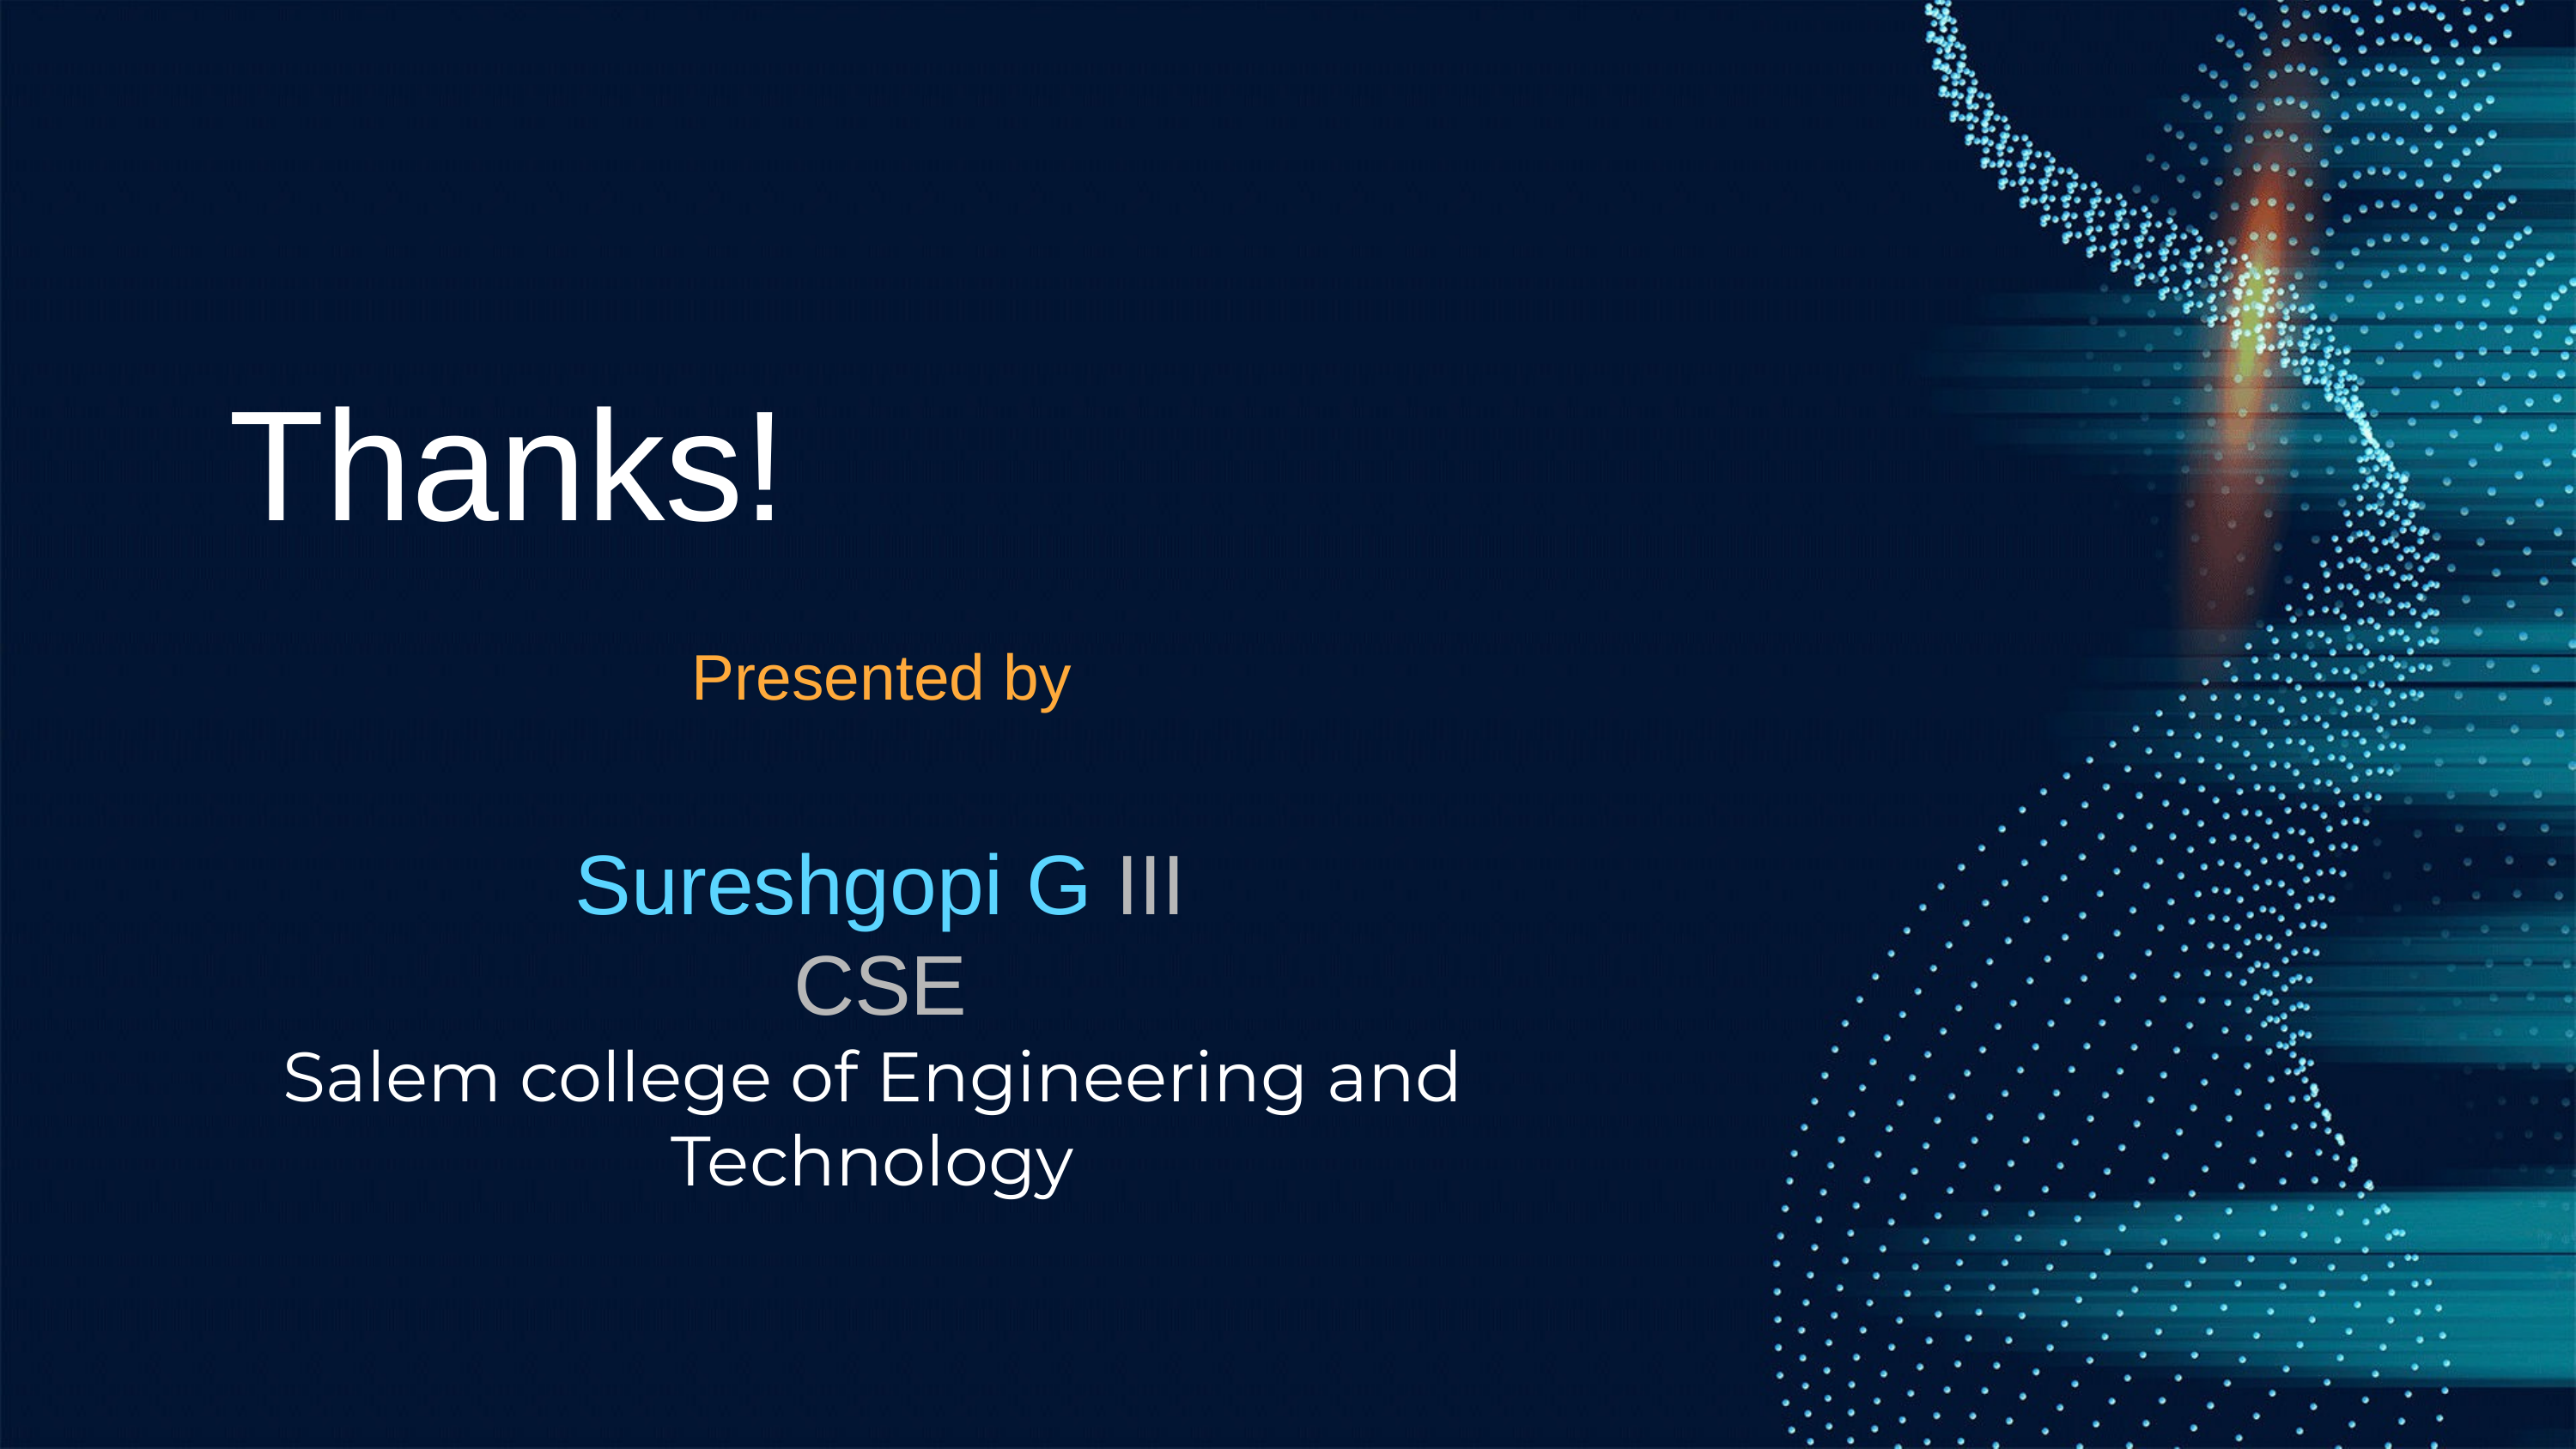

Thanks!
Presented by
Sureshgopi G III CSE
Salem college of Engineering and Technology